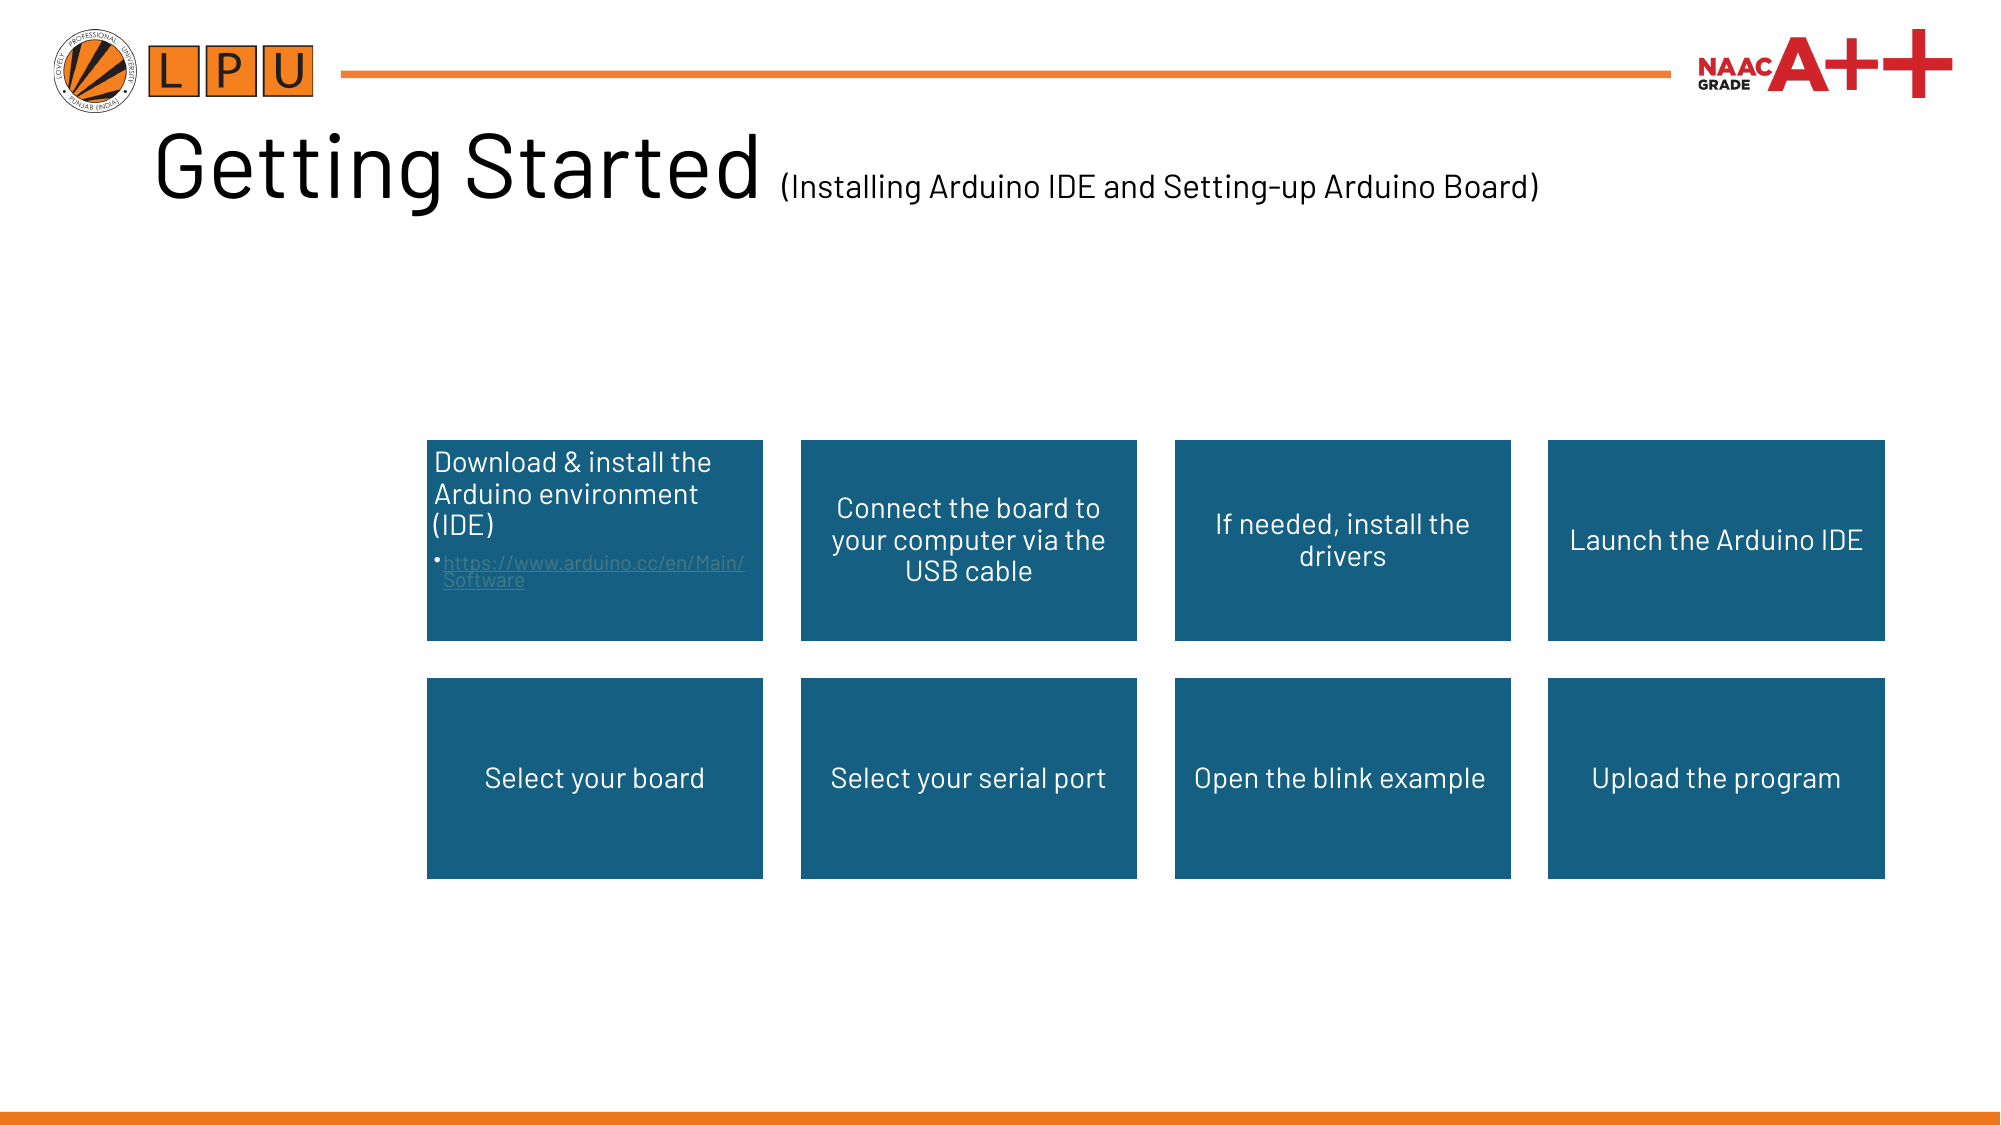

# Getting Started (Installing Arduino IDE and Setting-up Arduino Board)
Download & install the Arduino environment (IDE)
https://www.arduino.cc/en/Main/Software
Connect the board to your computer via the USB cable
If needed, install the drivers
Launch the Arduino IDE
Select your board
Select your serial port
Open the blink example
Upload the program